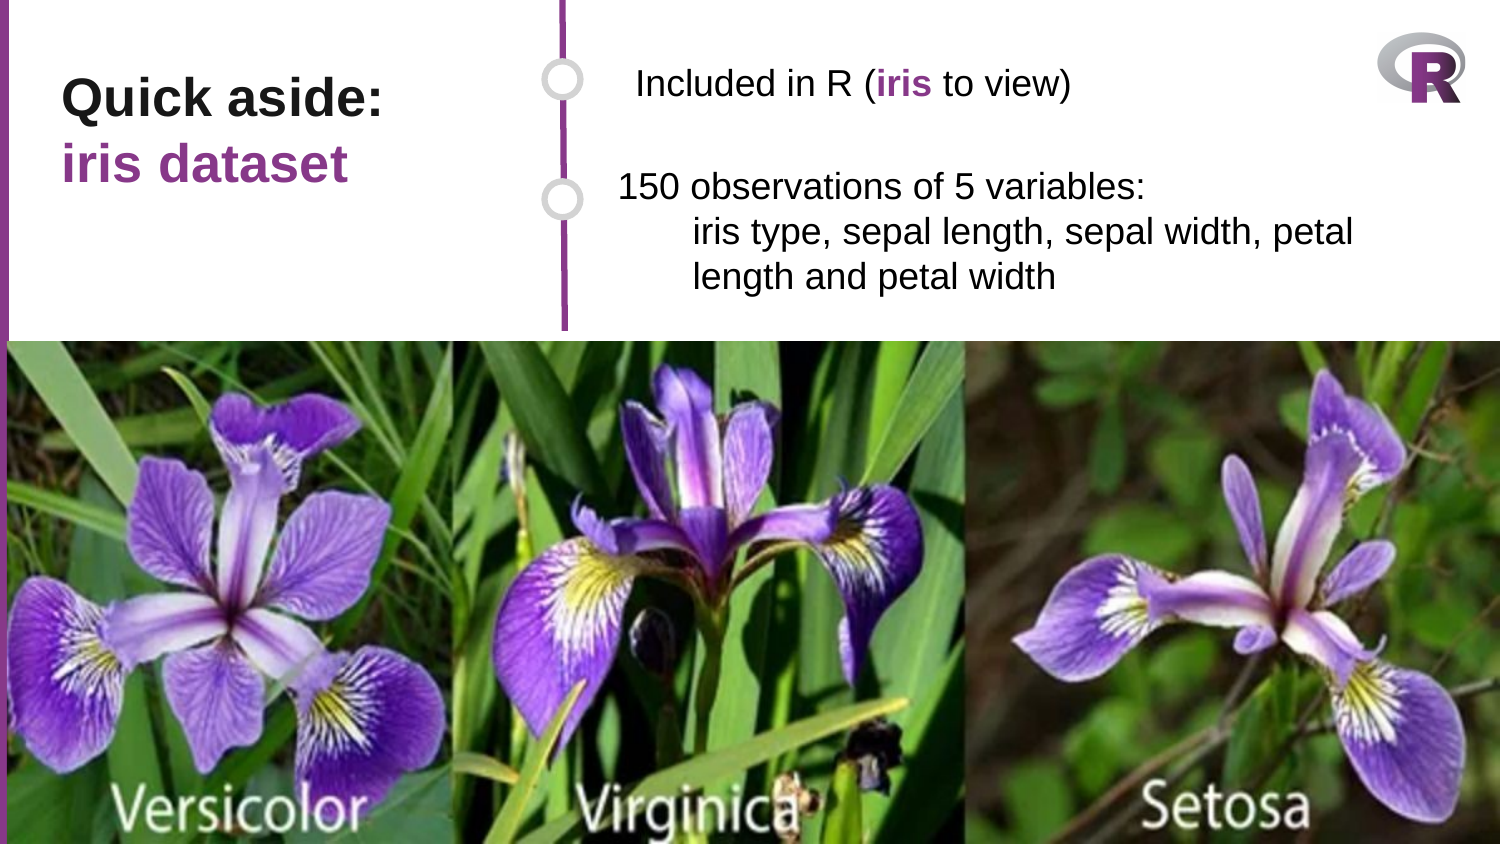

Included in R (iris to view)
# Quick aside:  iris dataset

150 observations of 5 variables:
iris type, sepal length, sepal width, petal length and petal width